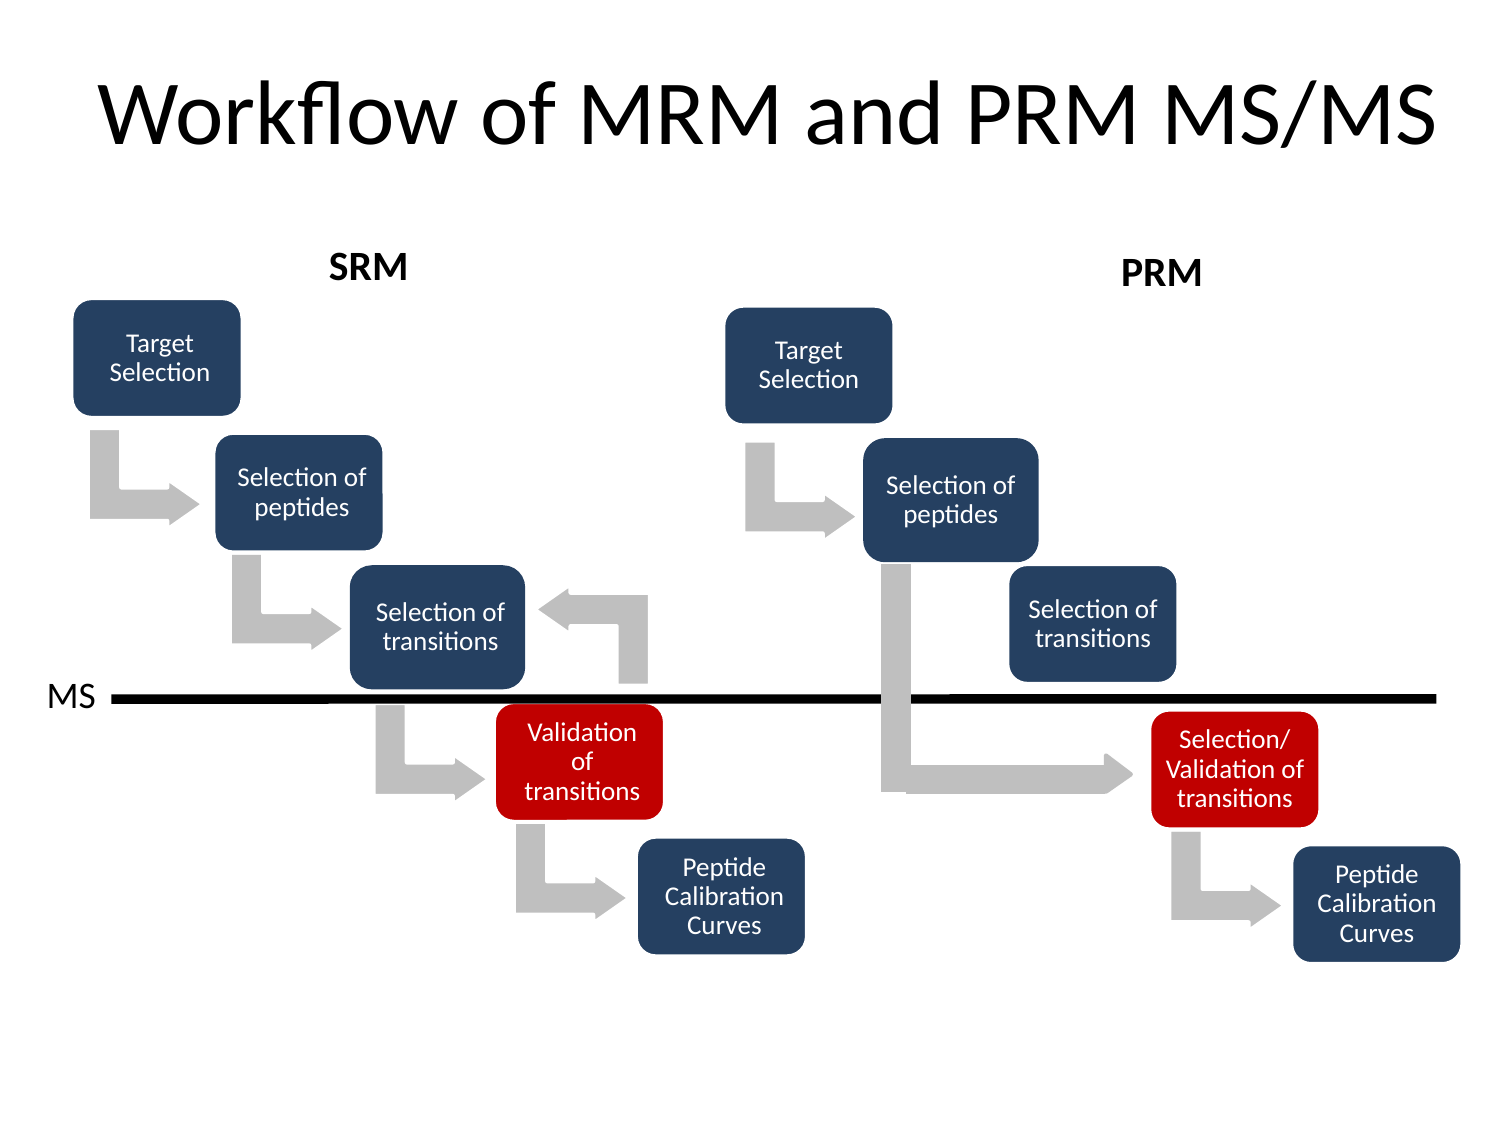

Workflow of MRM and PRM MS/MS
SRM
PRM

Target Selection
Selection of peptides
Selection of transitions
Validation of transitions
Peptide Calibration Curves
Target Selection

Selection of peptides

Selection of transitions

Selection/ Validation of transitions

Peptide Calibration Curves

MS